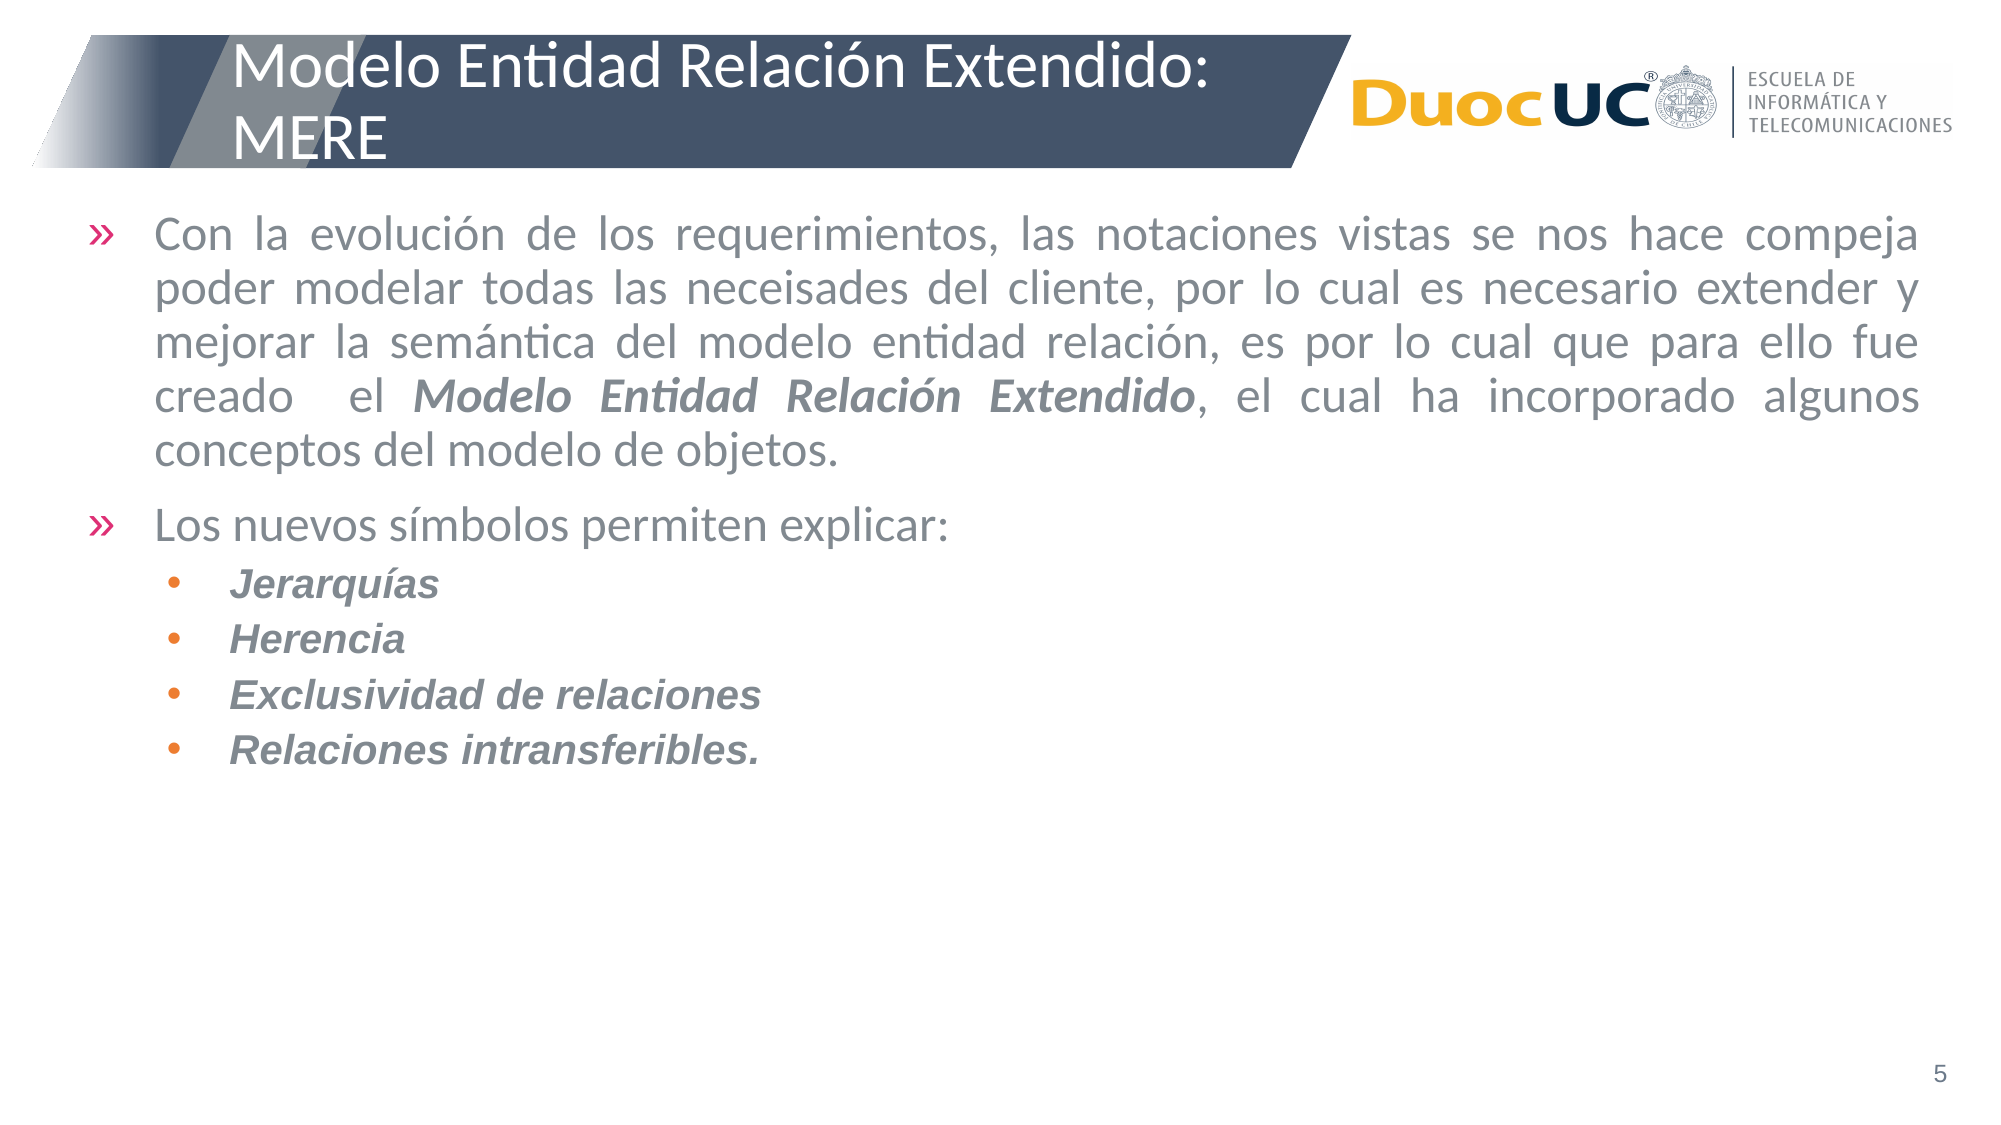

# Modelo Entidad Relación Extendido: MERE
Con la evolución de los requerimientos, las notaciones vistas se nos hace compeja poder modelar todas las neceisades del cliente, por lo cual es necesario extender y mejorar la semántica del modelo entidad relación, es por lo cual que para ello fue creado  el Modelo Entidad Relación Extendido, el cual ha incorporado algunos conceptos del modelo de objetos.
Los nuevos símbolos permiten explicar:
Jerarquías
Herencia
Exclusividad de relaciones
Relaciones intransferibles.